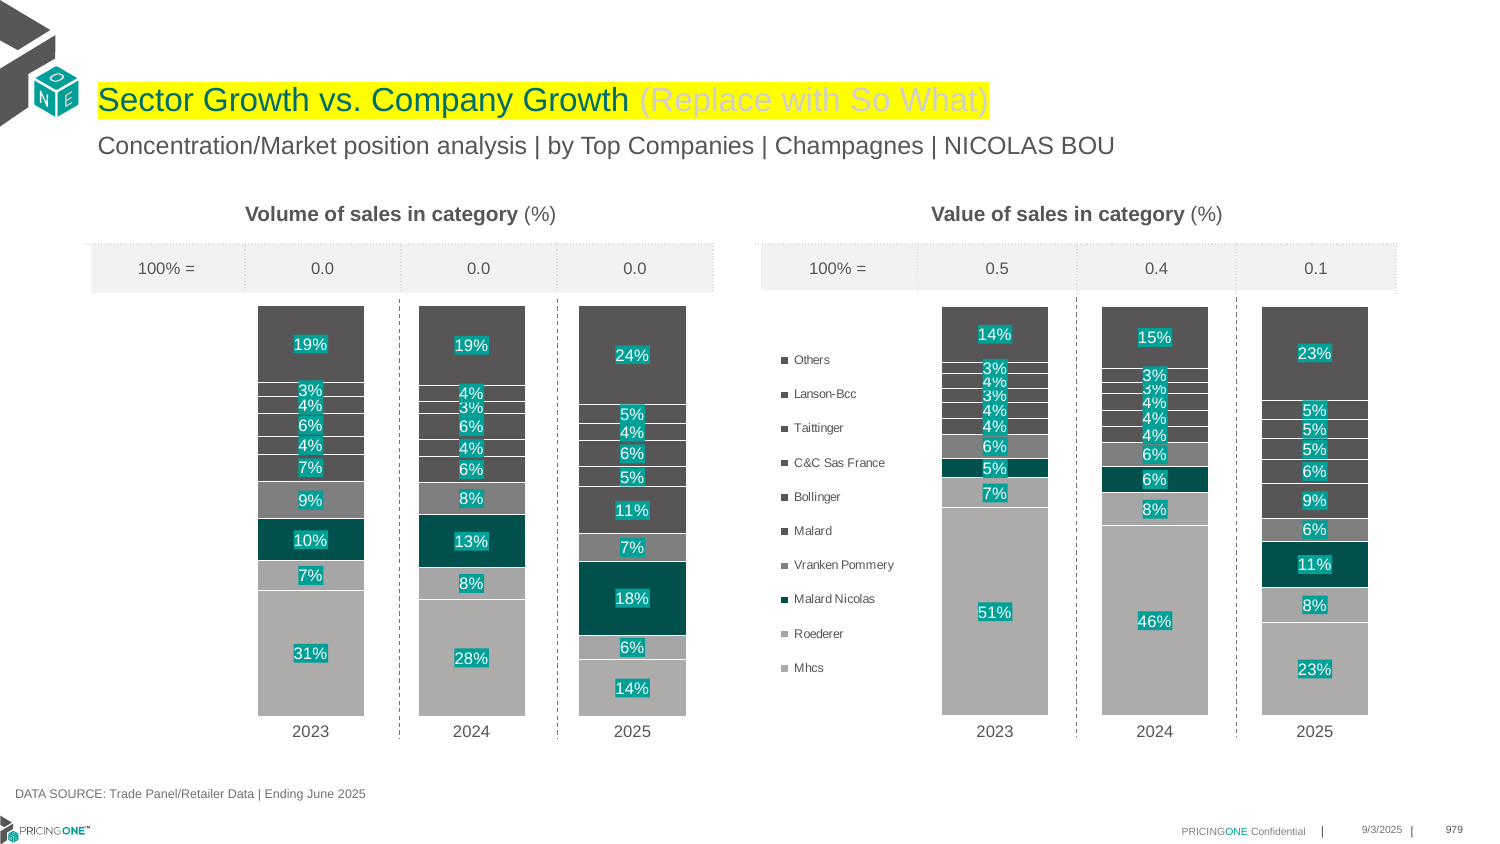

# Sector Growth vs. Company Growth (Replace with So What)
Concentration/Market position analysis | by Top Companies | Champagnes | NICOLAS BOU
| Volume of sales in category (%) |  |  |  |
| --- | --- | --- | --- |
| 100% = | 0.0 | 0.0 | 0.0 |
| Value of sales in category (%) |  |  |  |
| --- | --- | --- | --- |
| 100% = | 0.5 | 0.4 | 0.1 |

### Chart

| Category | Mhcs | Roederer | Malard Nicolas | Vranken Pommery | Malard | Bollinger | C&C Sas France | Taittinger | Lanson-Bcc | Others |
|---|---|---|---|---|---|---|---|---|---|---|
| 2023 | 0.3066845317850231 | 0.07280035730236713 | 0.10078904272740807 | 0.09155873157659669 | 0.06639868989132053 | 0.04198302813756141 | 0.057019502754205746 | 0.039898764329313684 | 0.03468810480869436 | 0.1881792466875093 |
| 2024 | 0.2847380410022779 | 0.07668944570994685 | 0.12938496583143508 | 0.07896735003796507 | 0.06195899772209567 | 0.04145785876993166 | 0.06362946089597571 | 0.030068337129840545 | 0.03917995444191344 | 0.19392558845861813 |
| 2025 | 0.1376476630713919 | 0.060092449922958396 | 0.17976373908577298 | 0.0667693888032871 | 0.1140215716486903 | 0.04879301489470981 | 0.06317411402157165 | 0.04262968669748331 | 0.04673857216230098 | 0.24036979969183359 |

### Chart

| Category | Mhcs | Roederer | Malard Nicolas | Vranken Pommery | Malard | Bollinger | C&C Sas France | Taittinger | Lanson-Bcc | Others |
|---|---|---|---|---|---|---|---|---|---|---|
| 2023 | 0.5073084107636351 | 0.07307971754128335 | 0.04680499856224386 | 0.05969431768044937 | 0.03973475045602112 | 0.03799846785682144 | 0.03465321541537982 | 0.035015398258449286 | 0.028529032796205202 | 0.13718169066951147 |
| 2024 | 0.4632273184871271 | 0.08158992457650245 | 0.06391390392848871 | 0.05723379908317682 | 0.039805444526235405 | 0.03913124238942741 | 0.041089639072536356 | 0.027179060290640746 | 0.03388439038596926 | 0.15294527725989573 |
| 2025 | 0.22845424870032643 | 0.08435090721400207 | 0.11337617528620718 | 0.05606963832339784 | 0.08571800571019372 | 0.05641373794488826 | 0.051475443377012285 | 0.0475229477247575 | 0.047160248123727065 | 0.22945864759548767 |
DATA SOURCE: Trade Panel/Retailer Data | Ending June 2025

9/3/2025
979